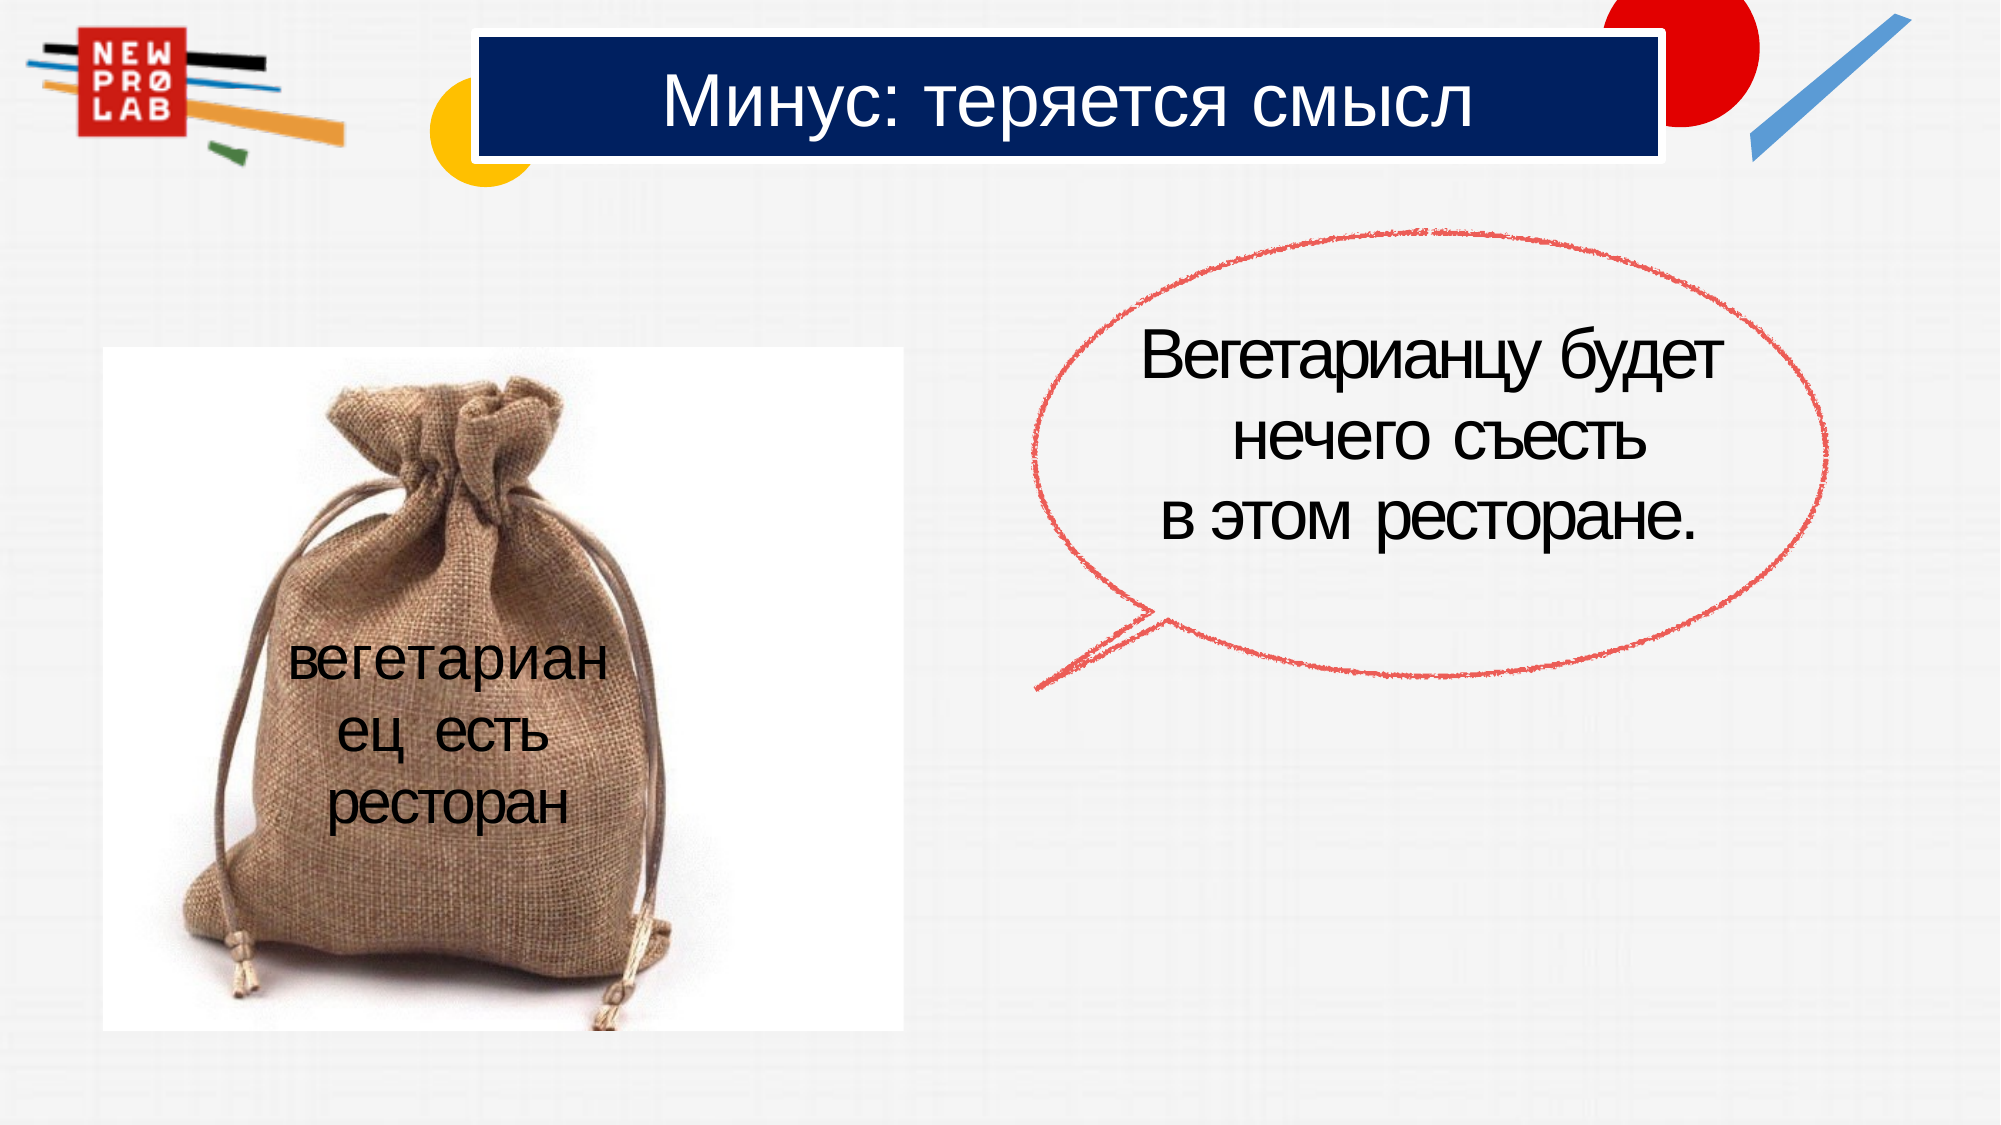

# Минус: теряется смысл

Вегетарианцу будет  нечего съесть
в этом ресторане.

вегетарианец  есть  ресторан